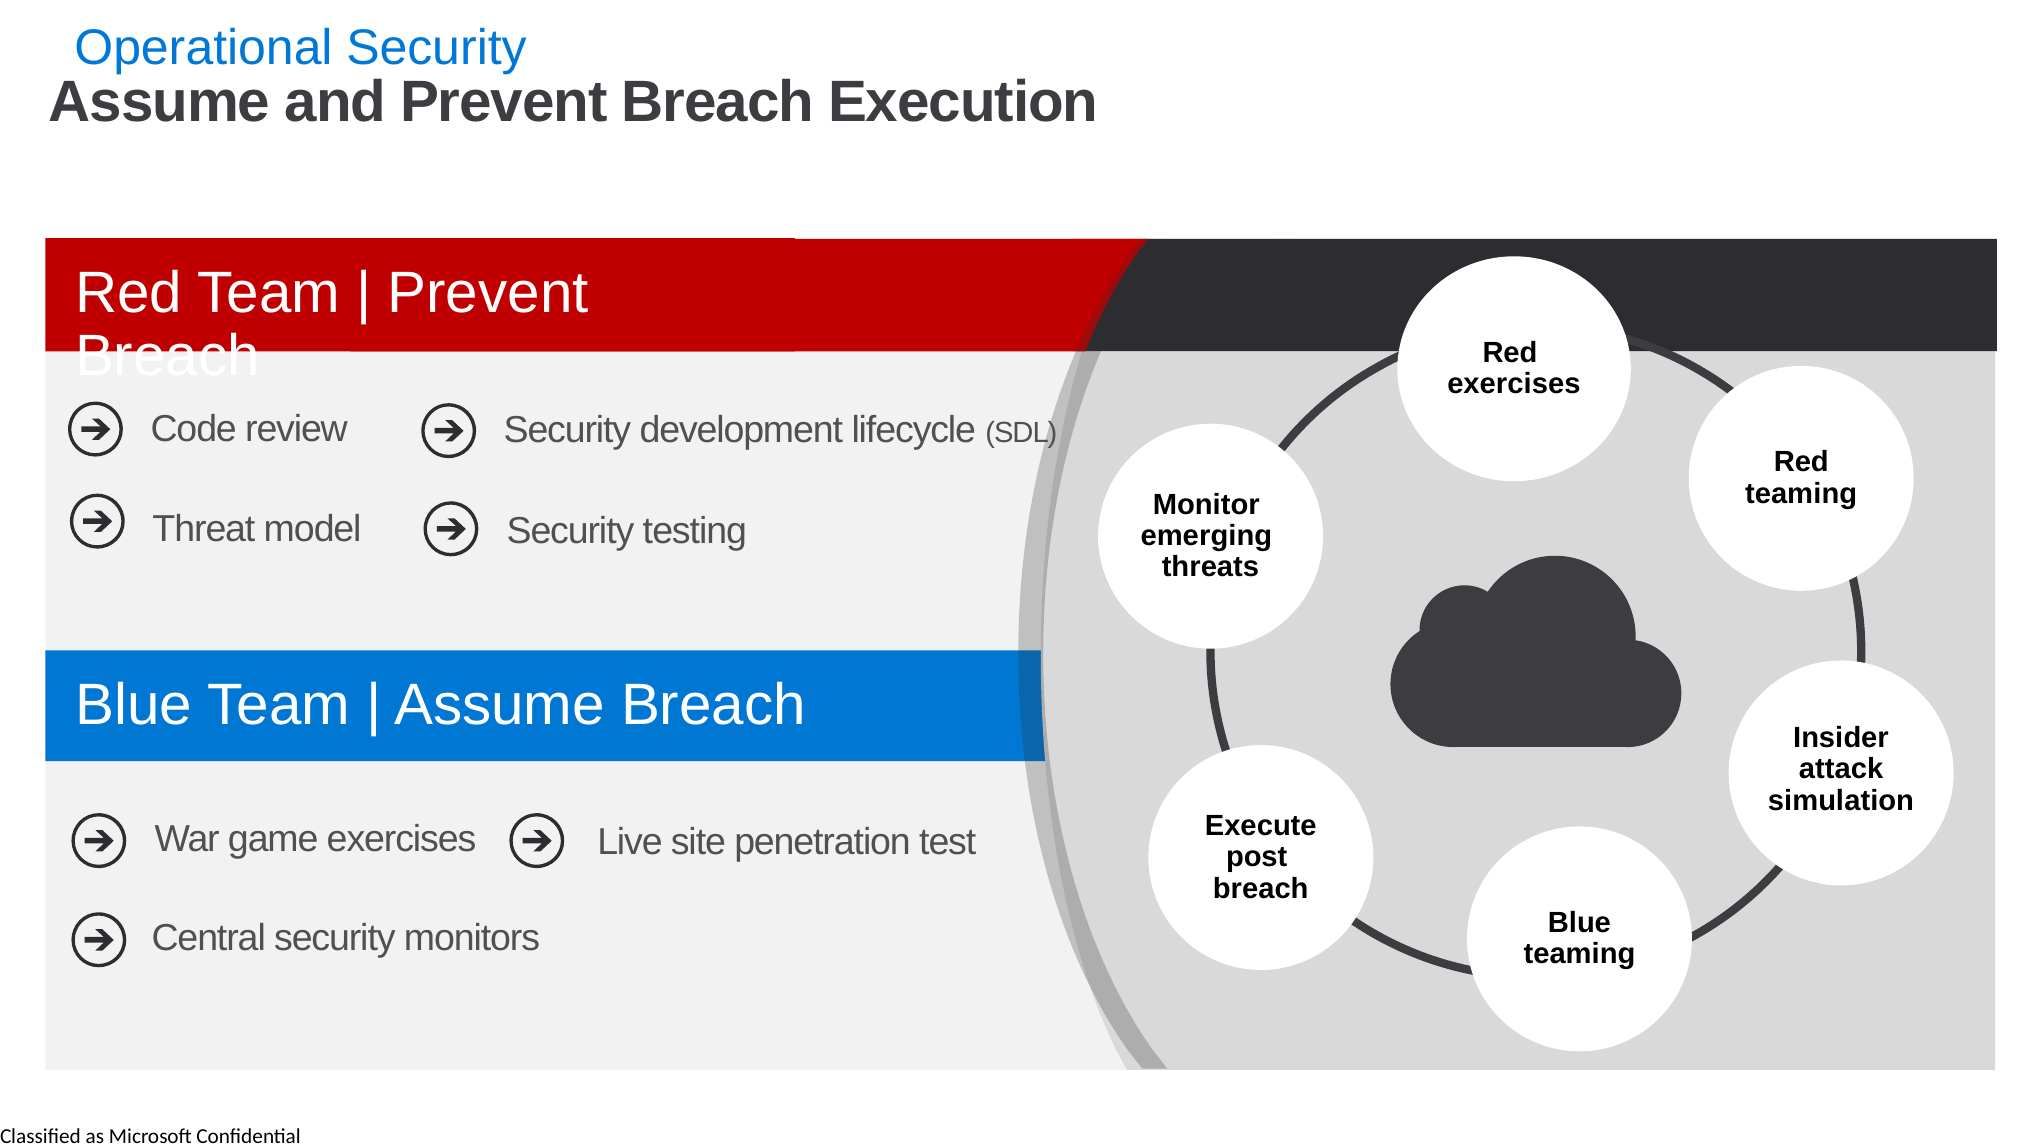

Operational Security
# Assume and Prevent Breach Execution
Red Team | Prevent Breach

Red
exercises

Red
teaming
Monitor
emerging
threats
Insider
attack
simulation
Execute
post
breach
Blue
teaming

Code review
Security development lifecycle (SDL)

Threat model
Security testing

Blue Team | Assume Breach
War game exercises
Live site penetration test

Central security monitors